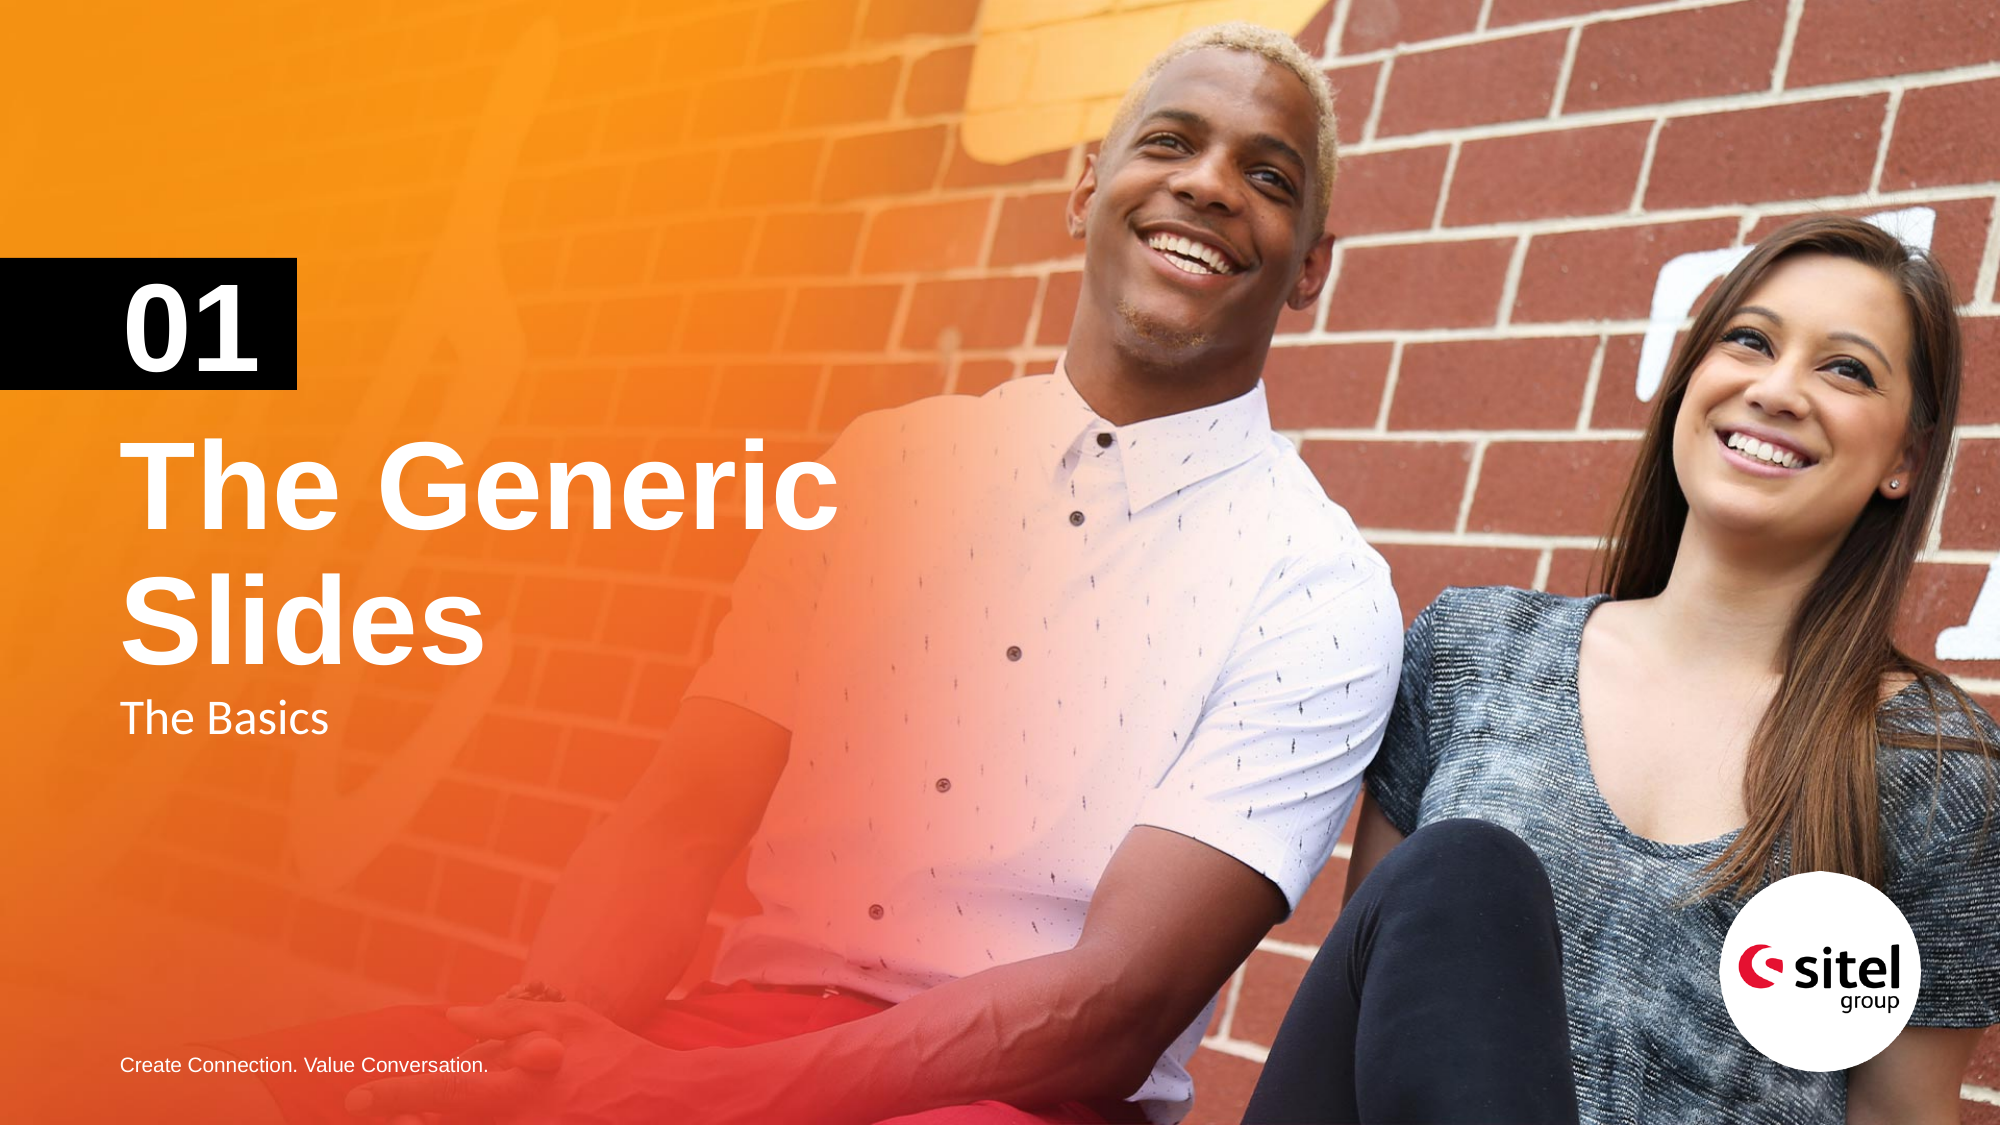

01
# The Generic Slides The Basics